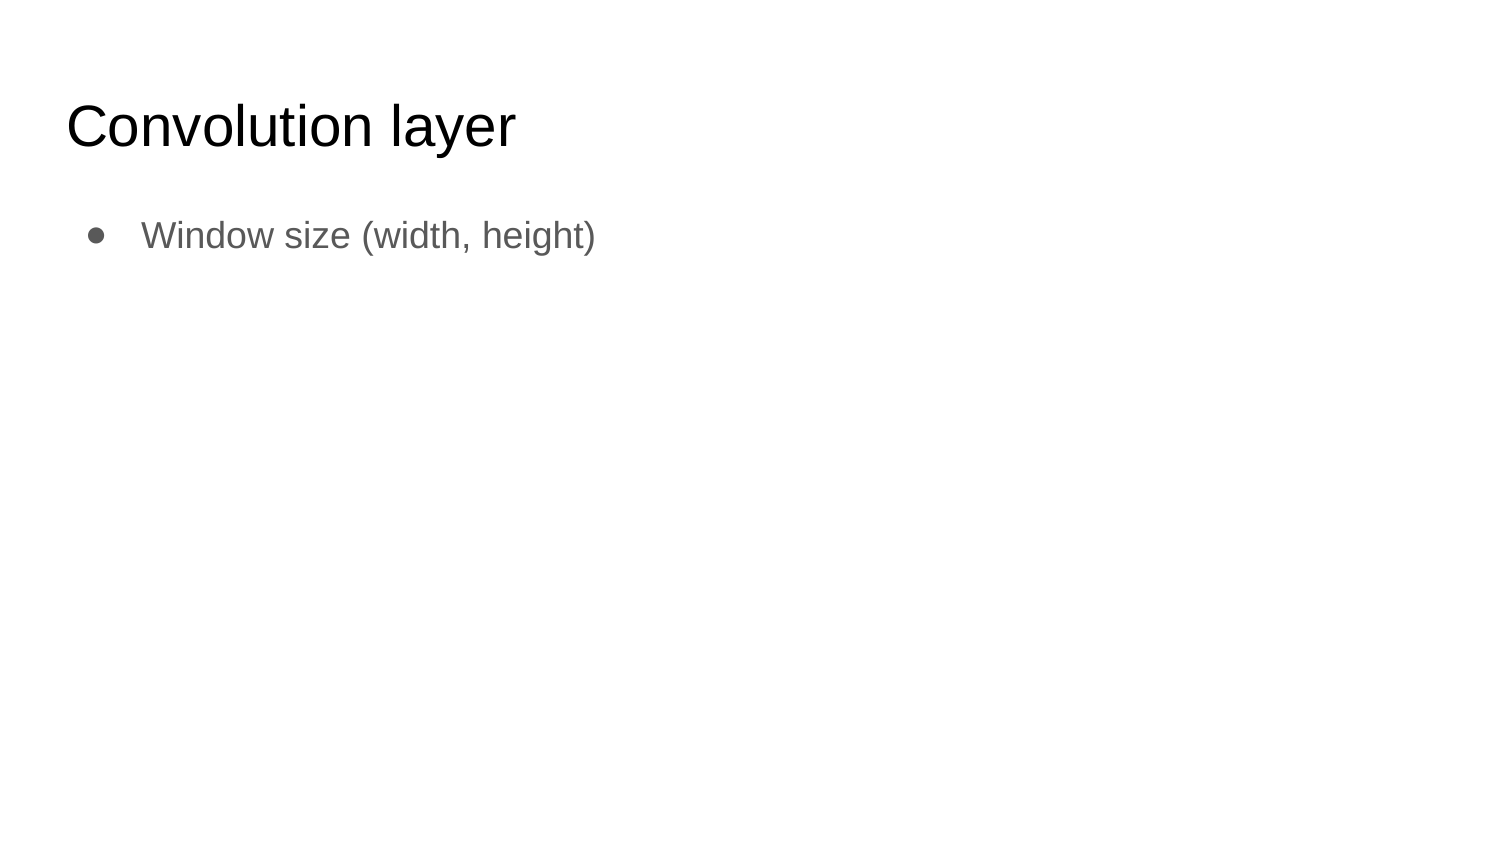

# Convolution layer
Window size (width, height)